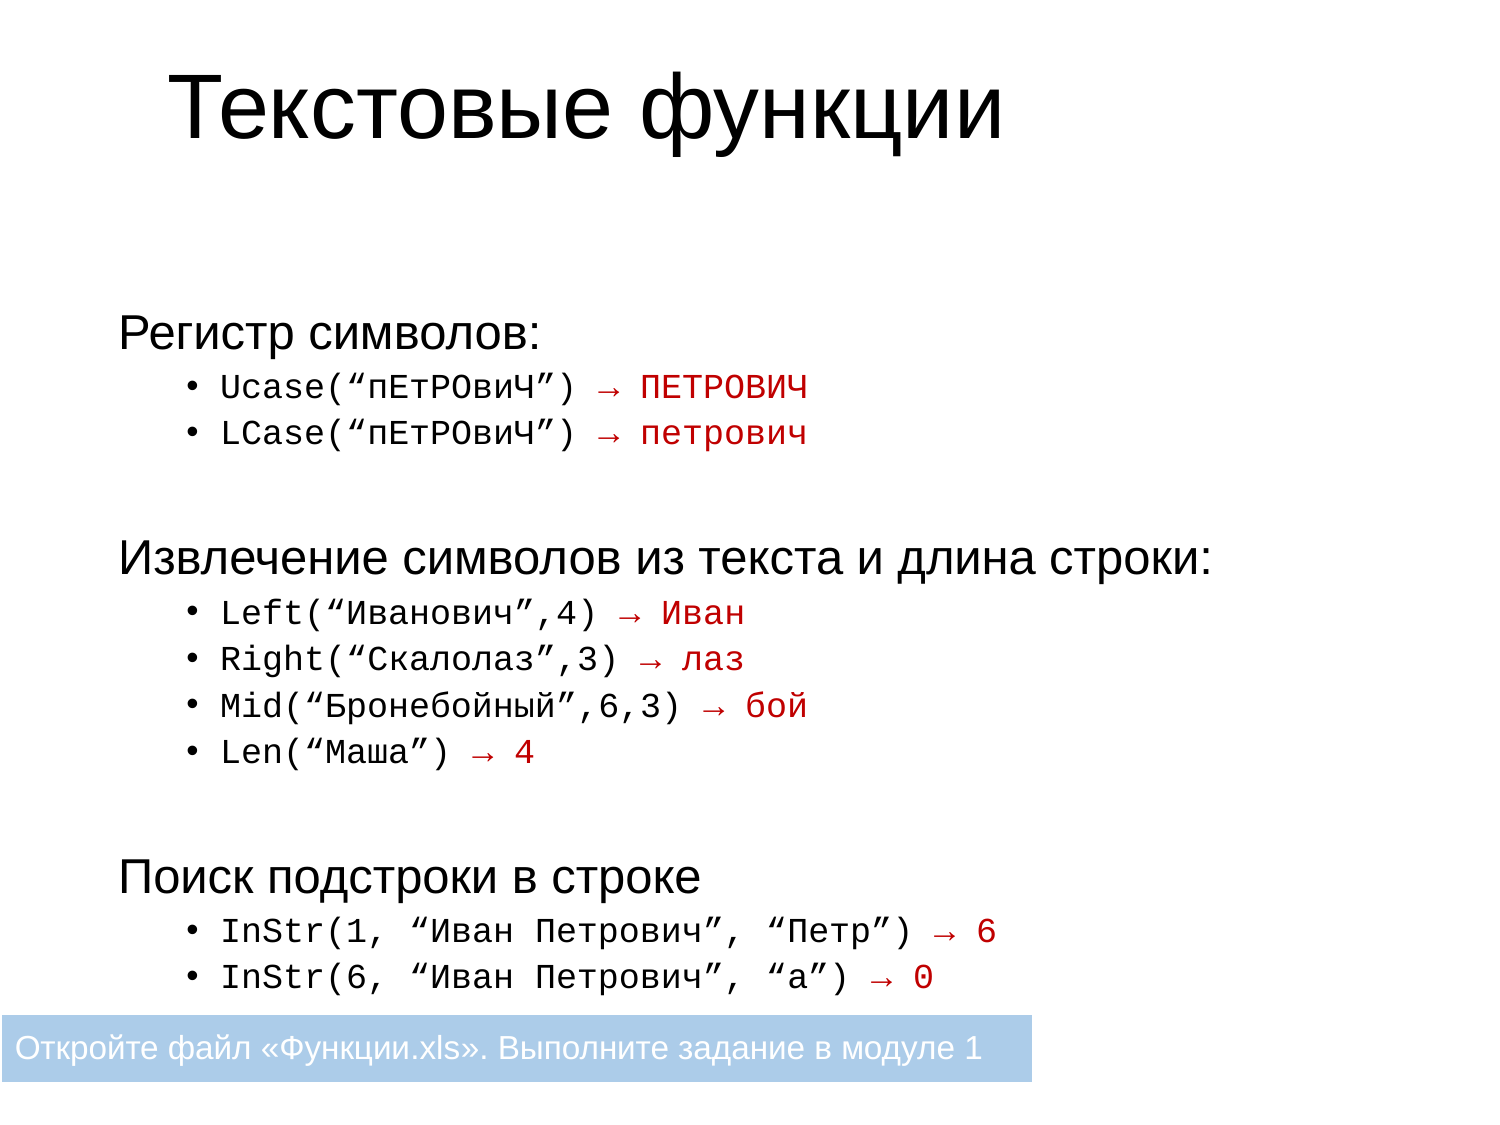

# Текстовые функции
Регистр символов:
Ucase(“пЕтРОвиЧ”) → ПЕТРОВИЧ
LCase(“пЕтРОвиЧ”) → петрович

Извлечение символов из текста и длина строки:
Left(“Иванович”,4) → Иван
Right(“Скалолаз”,3) → лаз
Mid(“Бронебойный”,6,3) → бой
Len(“Маша”) → 4

Поиск подстроки в строке
InStr(1, “Иван Петрович”, “Петр”) → 6
InStr(6, “Иван Петрович”, “а”) → 0

Откройте файл «Функции.xls». Выполните задание в модуле 1